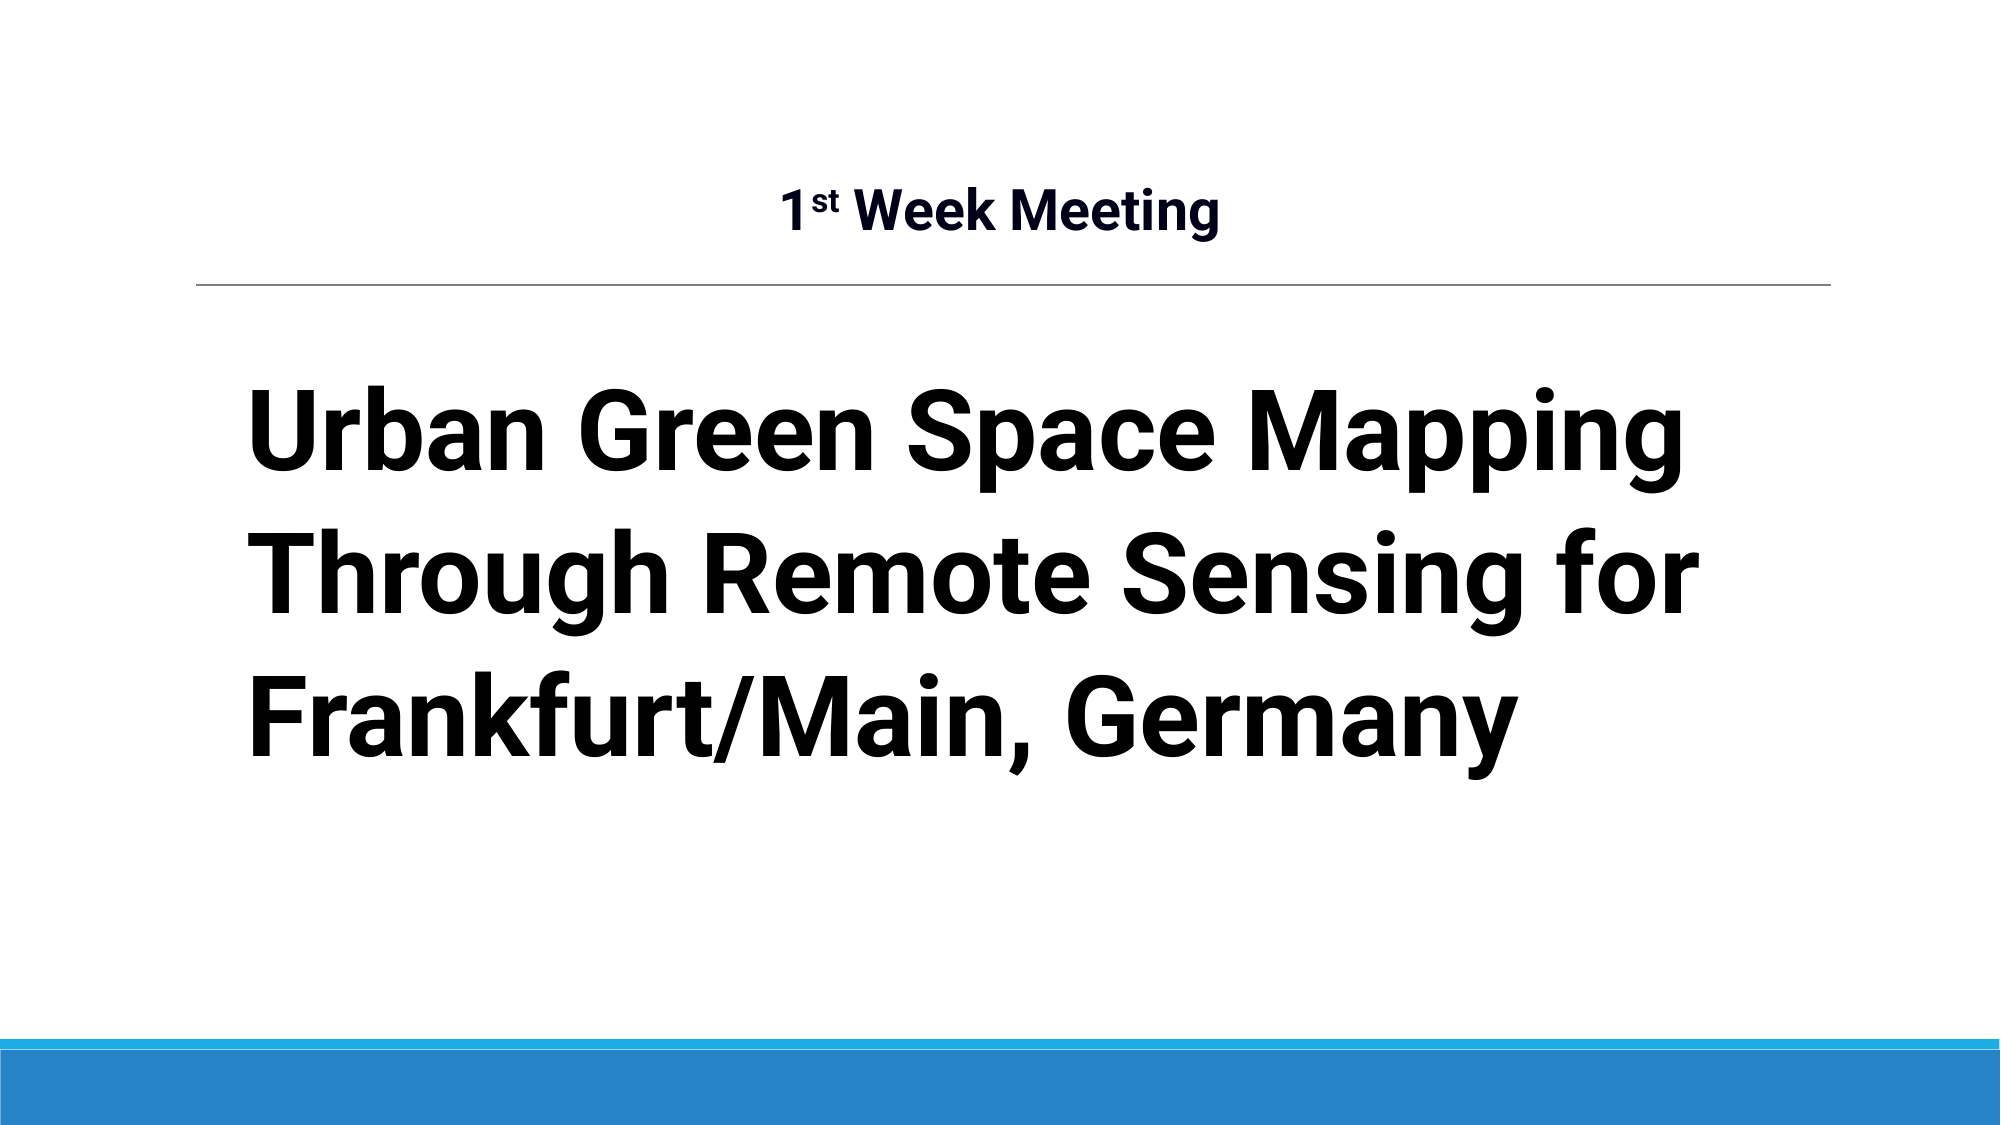

1st Week Meeting
Urban Green Space Mapping Through Remote Sensing for Frankfurt/Main, Germany